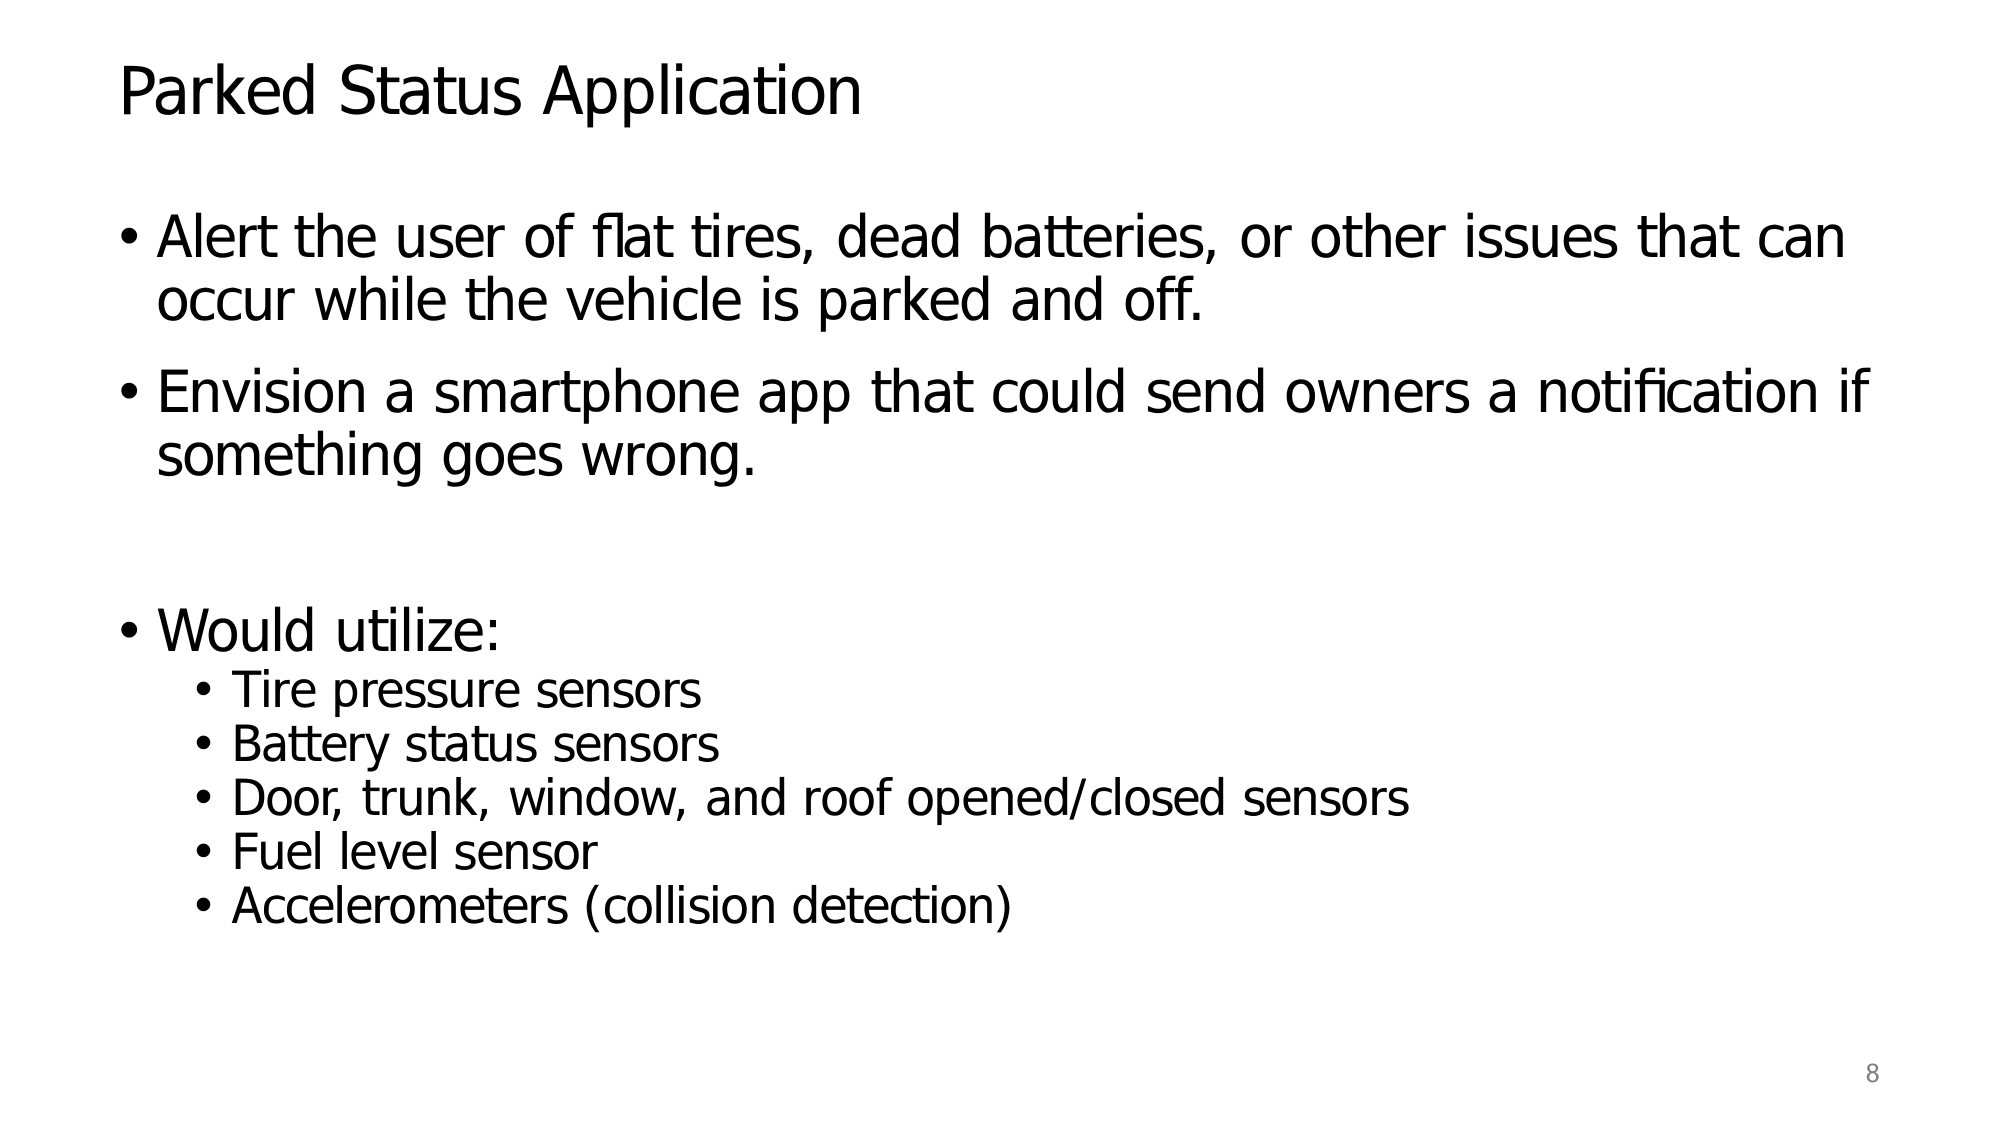

# Parked Status Application
Alert the user of flat tires, dead batteries, or other issues that can occur while the vehicle is parked and off.
Envision a smartphone app that could send owners a notification if something goes wrong.

Would utilize:
Tire pressure sensors
Battery status sensors
Door, trunk, window, and roof opened/closed sensors
Fuel level sensor
Accelerometers (collision detection)
8